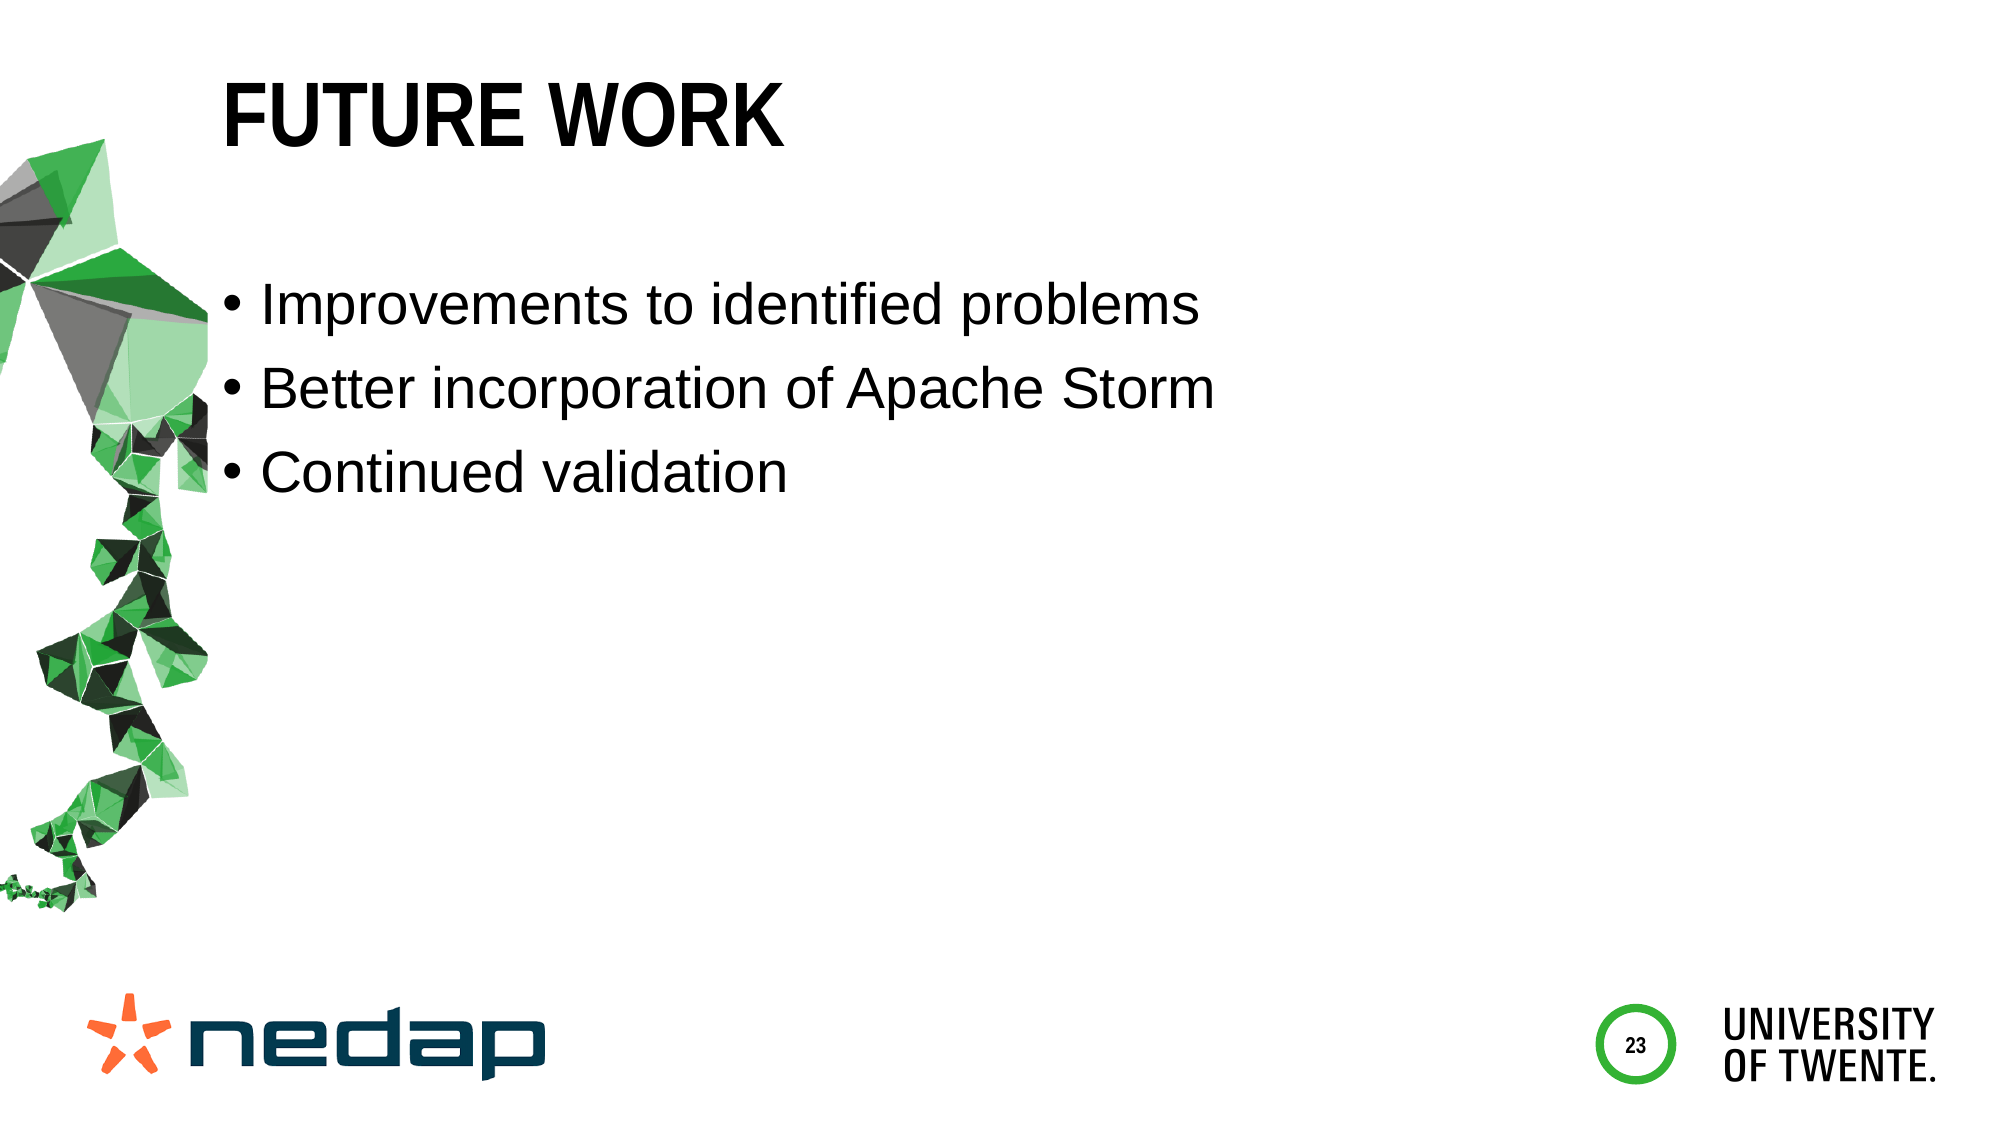

# Future work
Improvements to identified problems
Better incorporation of Apache Storm
Continued validation
23